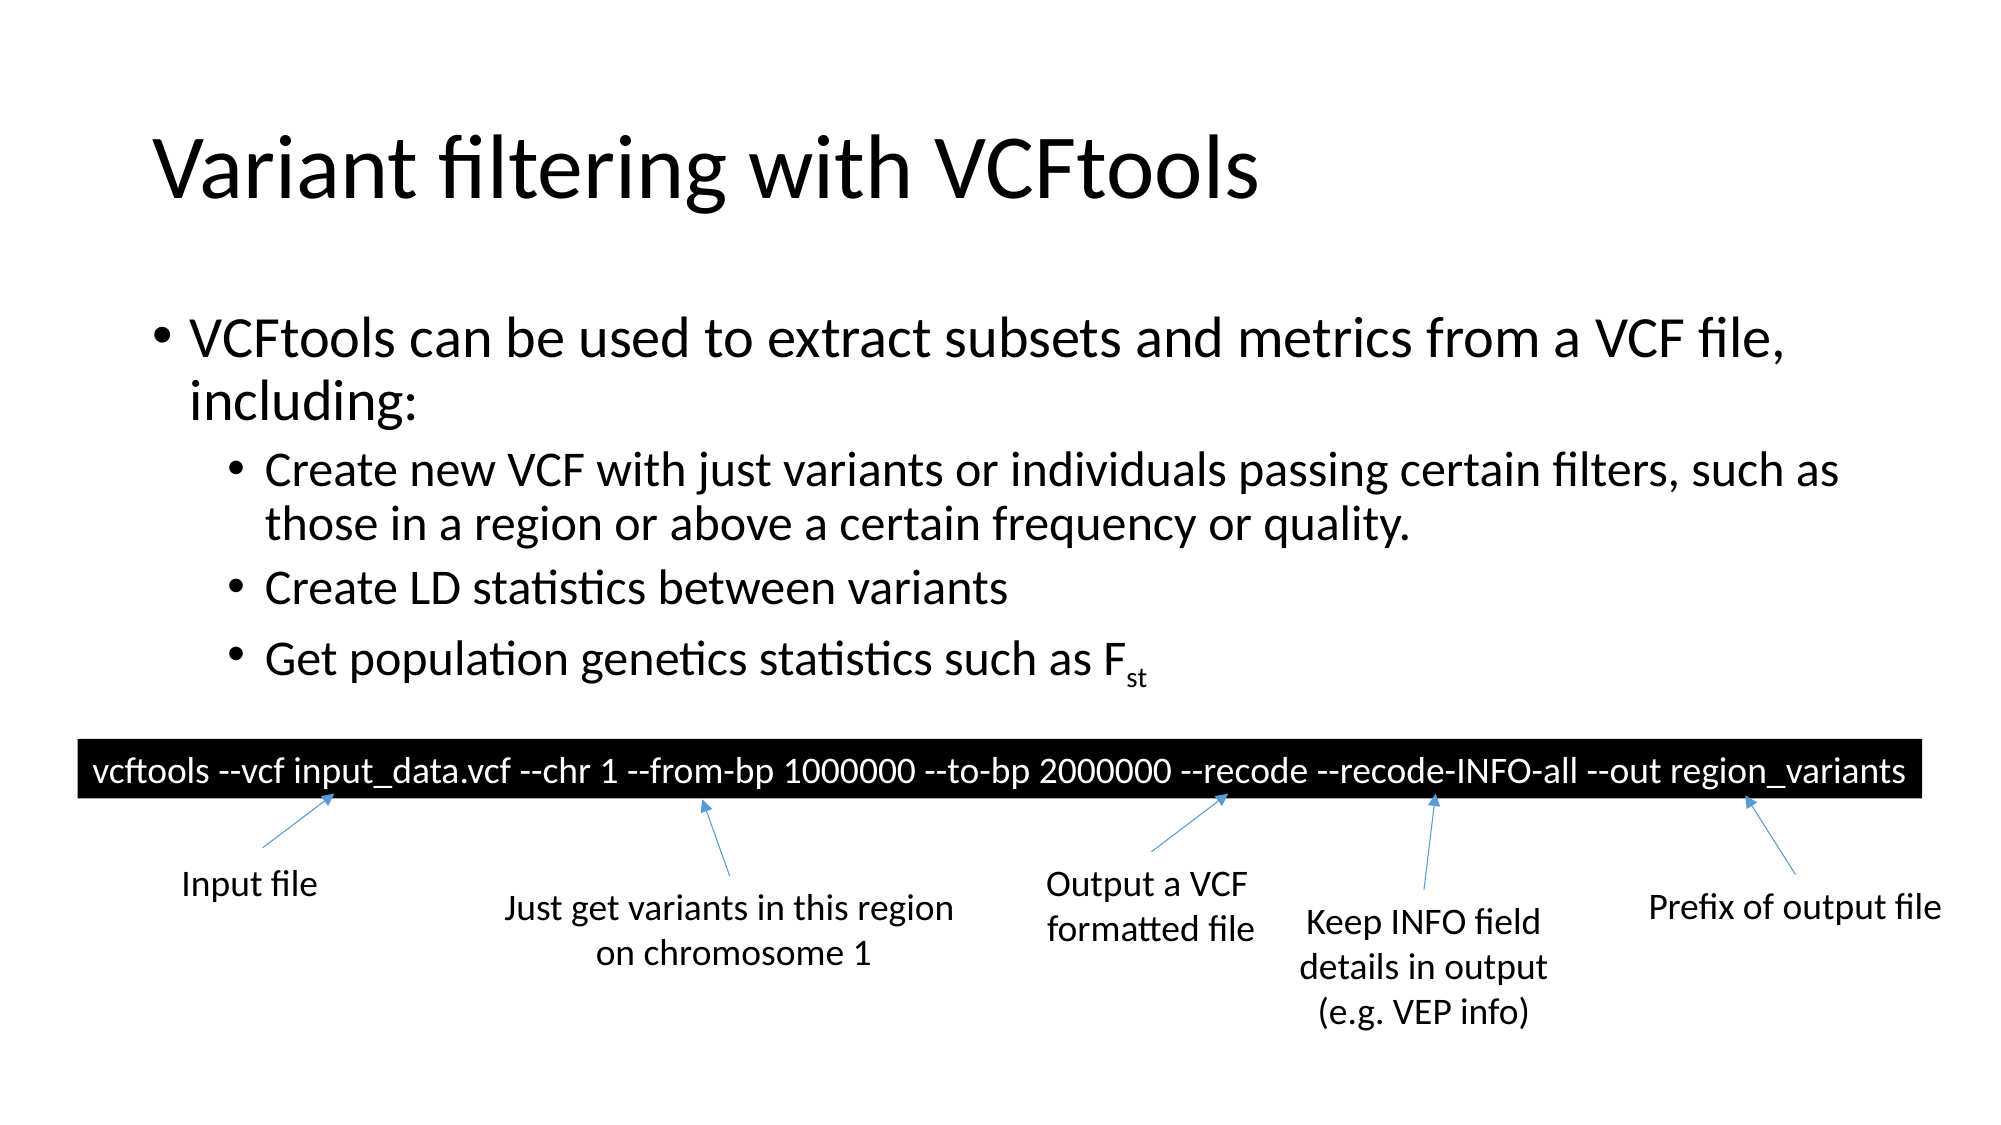

# Variant filtering with VCFtools
VCFtools can be used to extract subsets and metrics from a VCF file, including:
Create new VCF with just variants or individuals passing certain filters, such as those in a region or above a certain frequency or quality.
Create LD statistics between variants
Get population genetics statistics such as Fst

vcftools --vcf input_data.vcf --chr 1 --from-bp 1000000 --to-bp 2000000 --recode --recode-INFO-all --out region_variants
Input file
Output a VCF
formatted file
Prefix of output file
Just get variants in this region
 on chromosome 1
Keep INFO field details in output (e.g. VEP info)